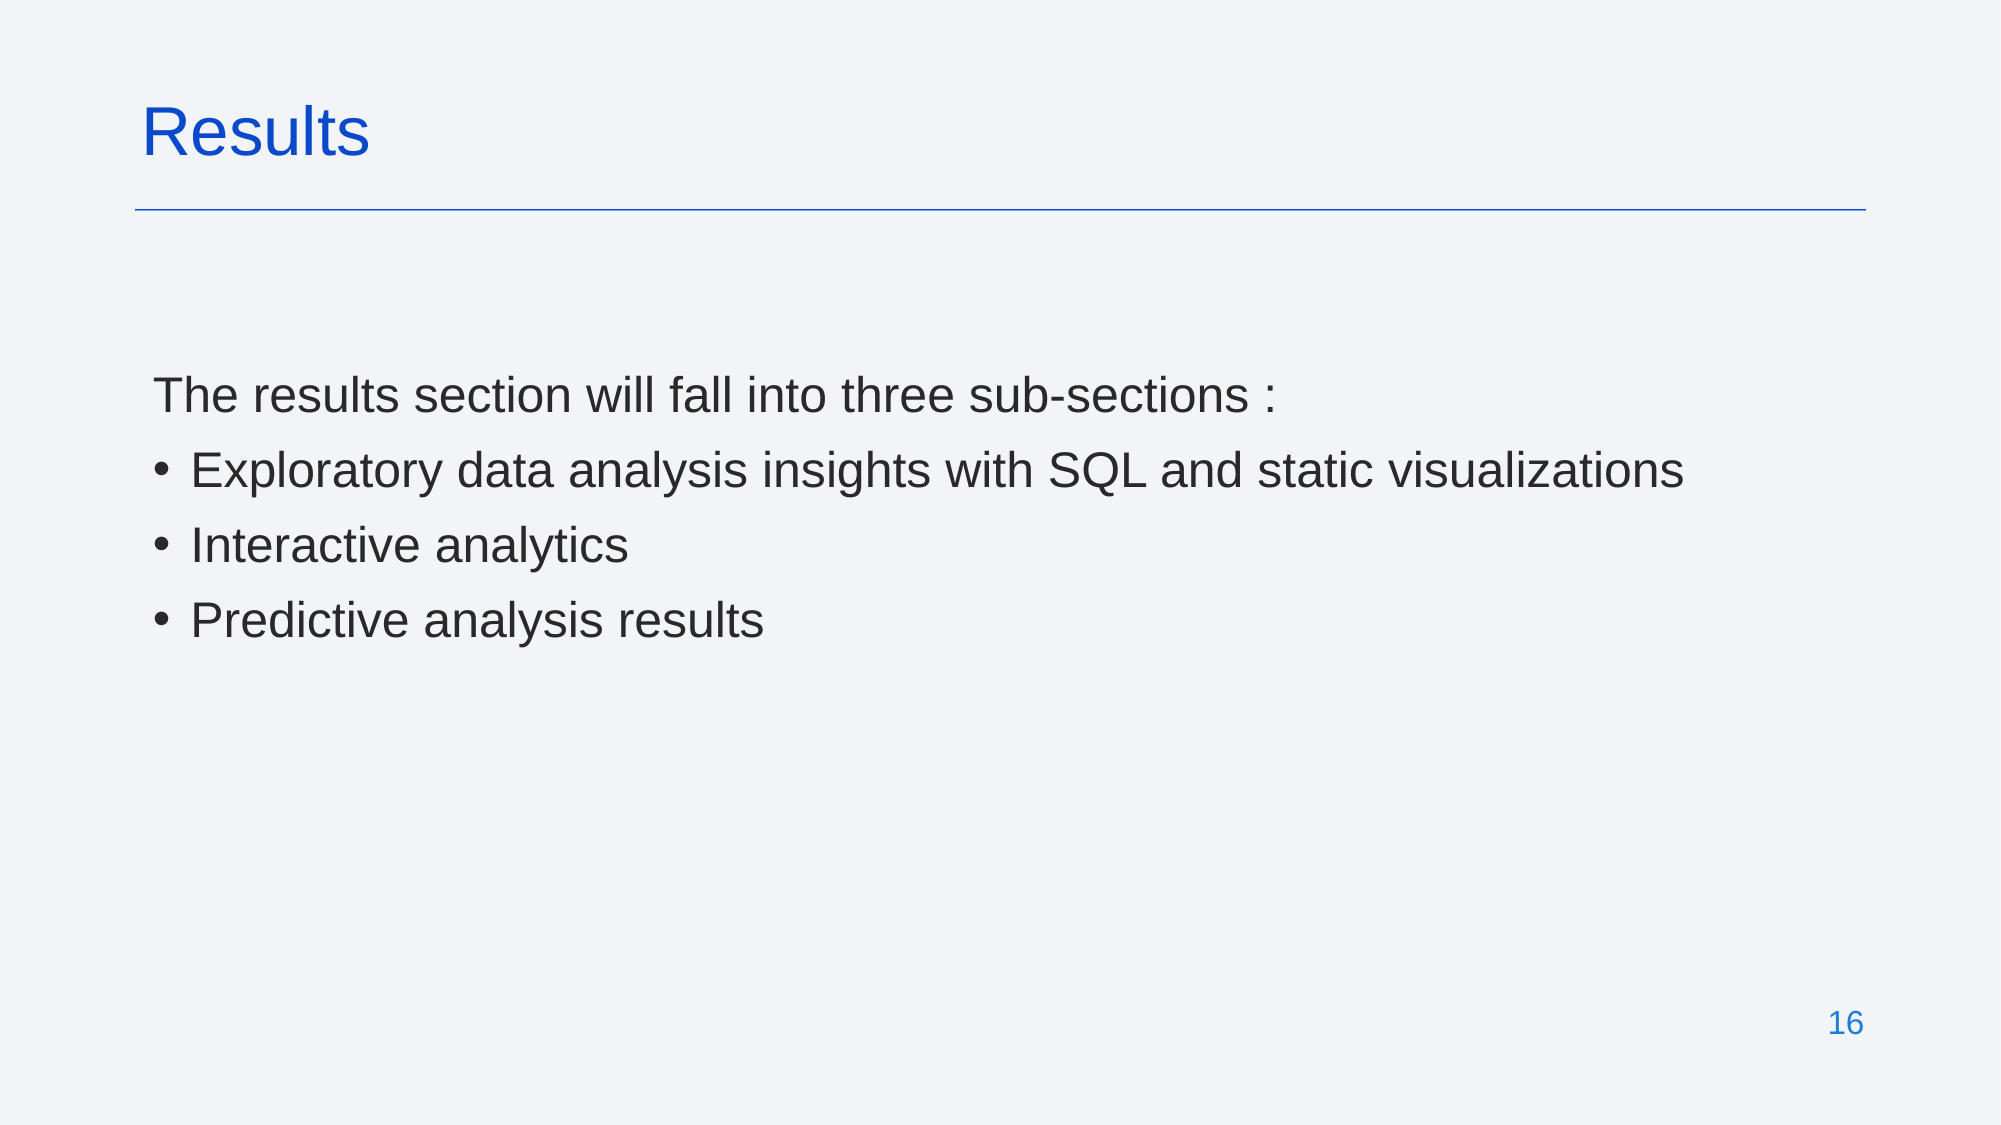

Results

The results section will fall into three sub-sections :
Exploratory data analysis insights with SQL and static visualizations
Interactive analytics
Predictive analysis results

16